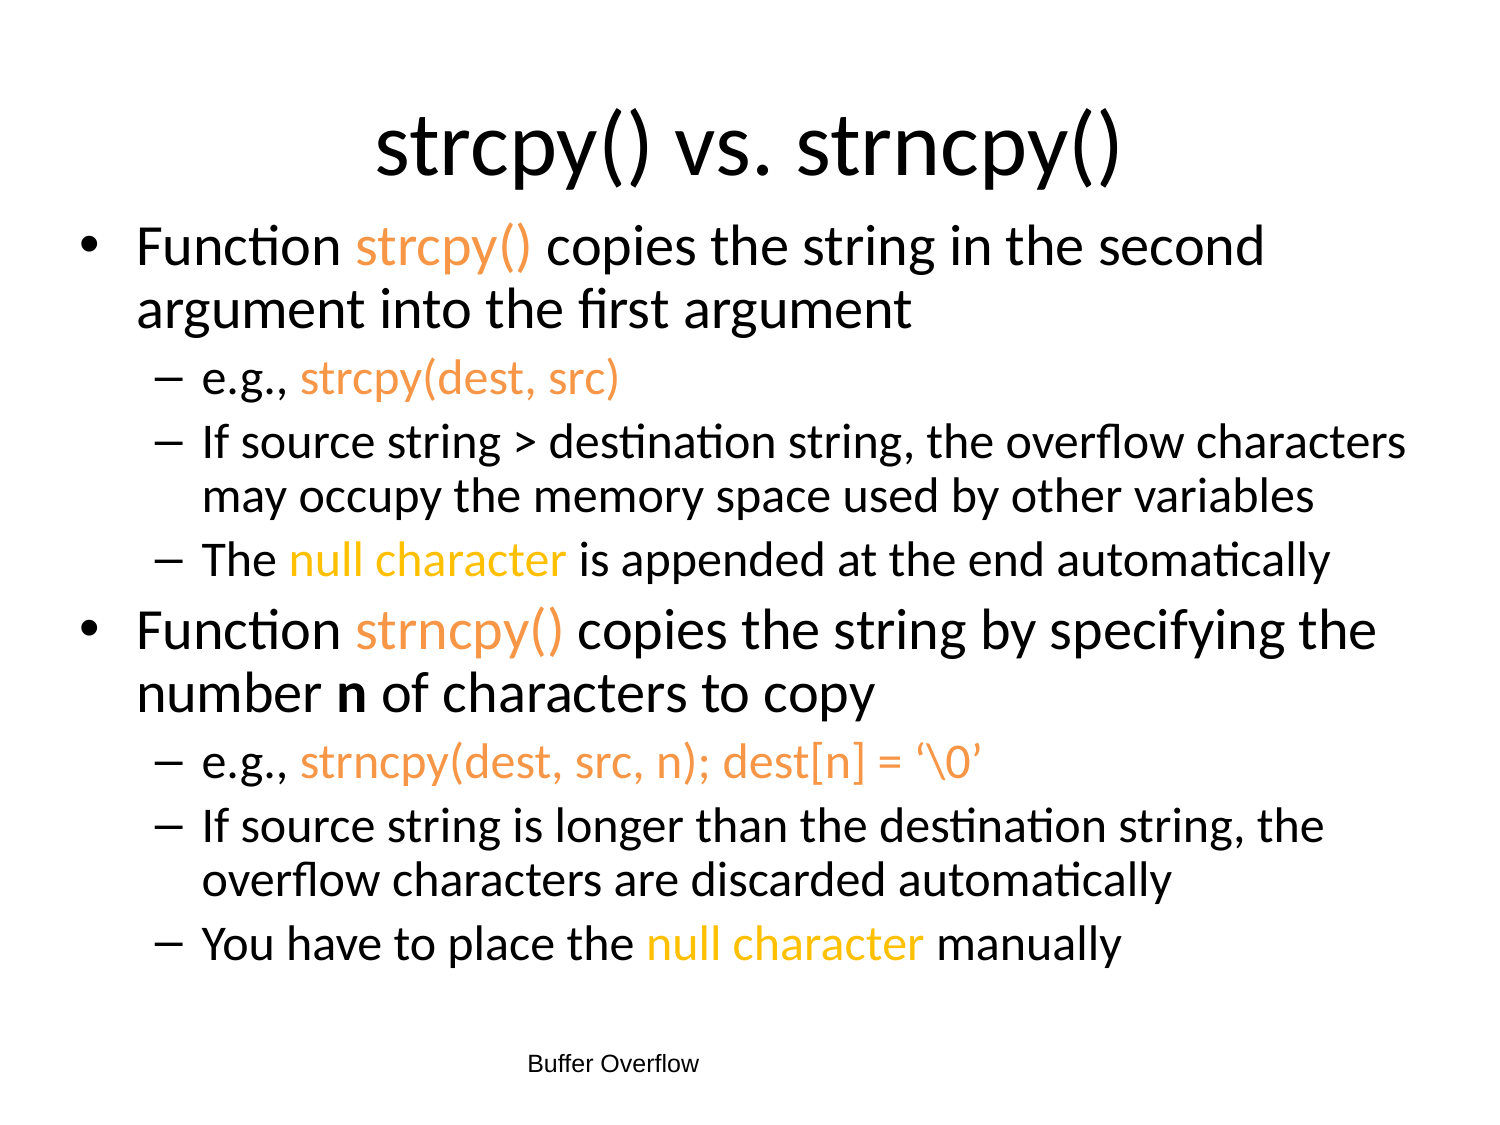

# strcpy() vs. strncpy()
Function strcpy() copies the string in the second argument into the first argument
e.g., strcpy(dest, src)
If source string > destination string, the overflow characters may occupy the memory space used by other variables
The null character is appended at the end automatically
Function strncpy() copies the string by specifying the number n of characters to copy
e.g., strncpy(dest, src, n); dest[n] = ‘\0’
If source string is longer than the destination string, the overflow characters are discarded automatically
You have to place the null character manually

Buffer Overflow
1/9/2018